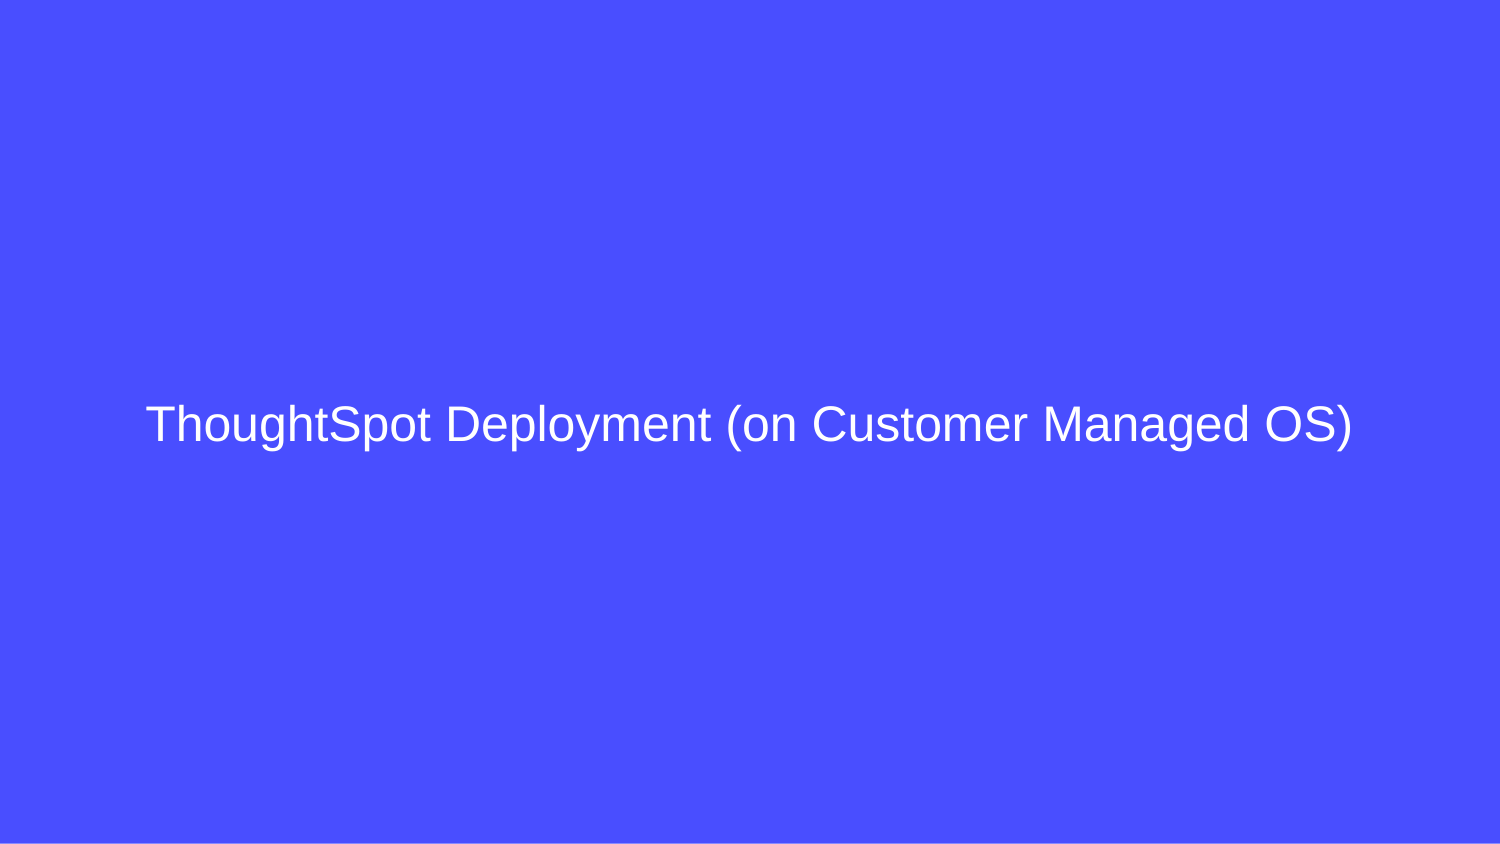

# ThoughtSpot Deployment (on Customer Managed OS)